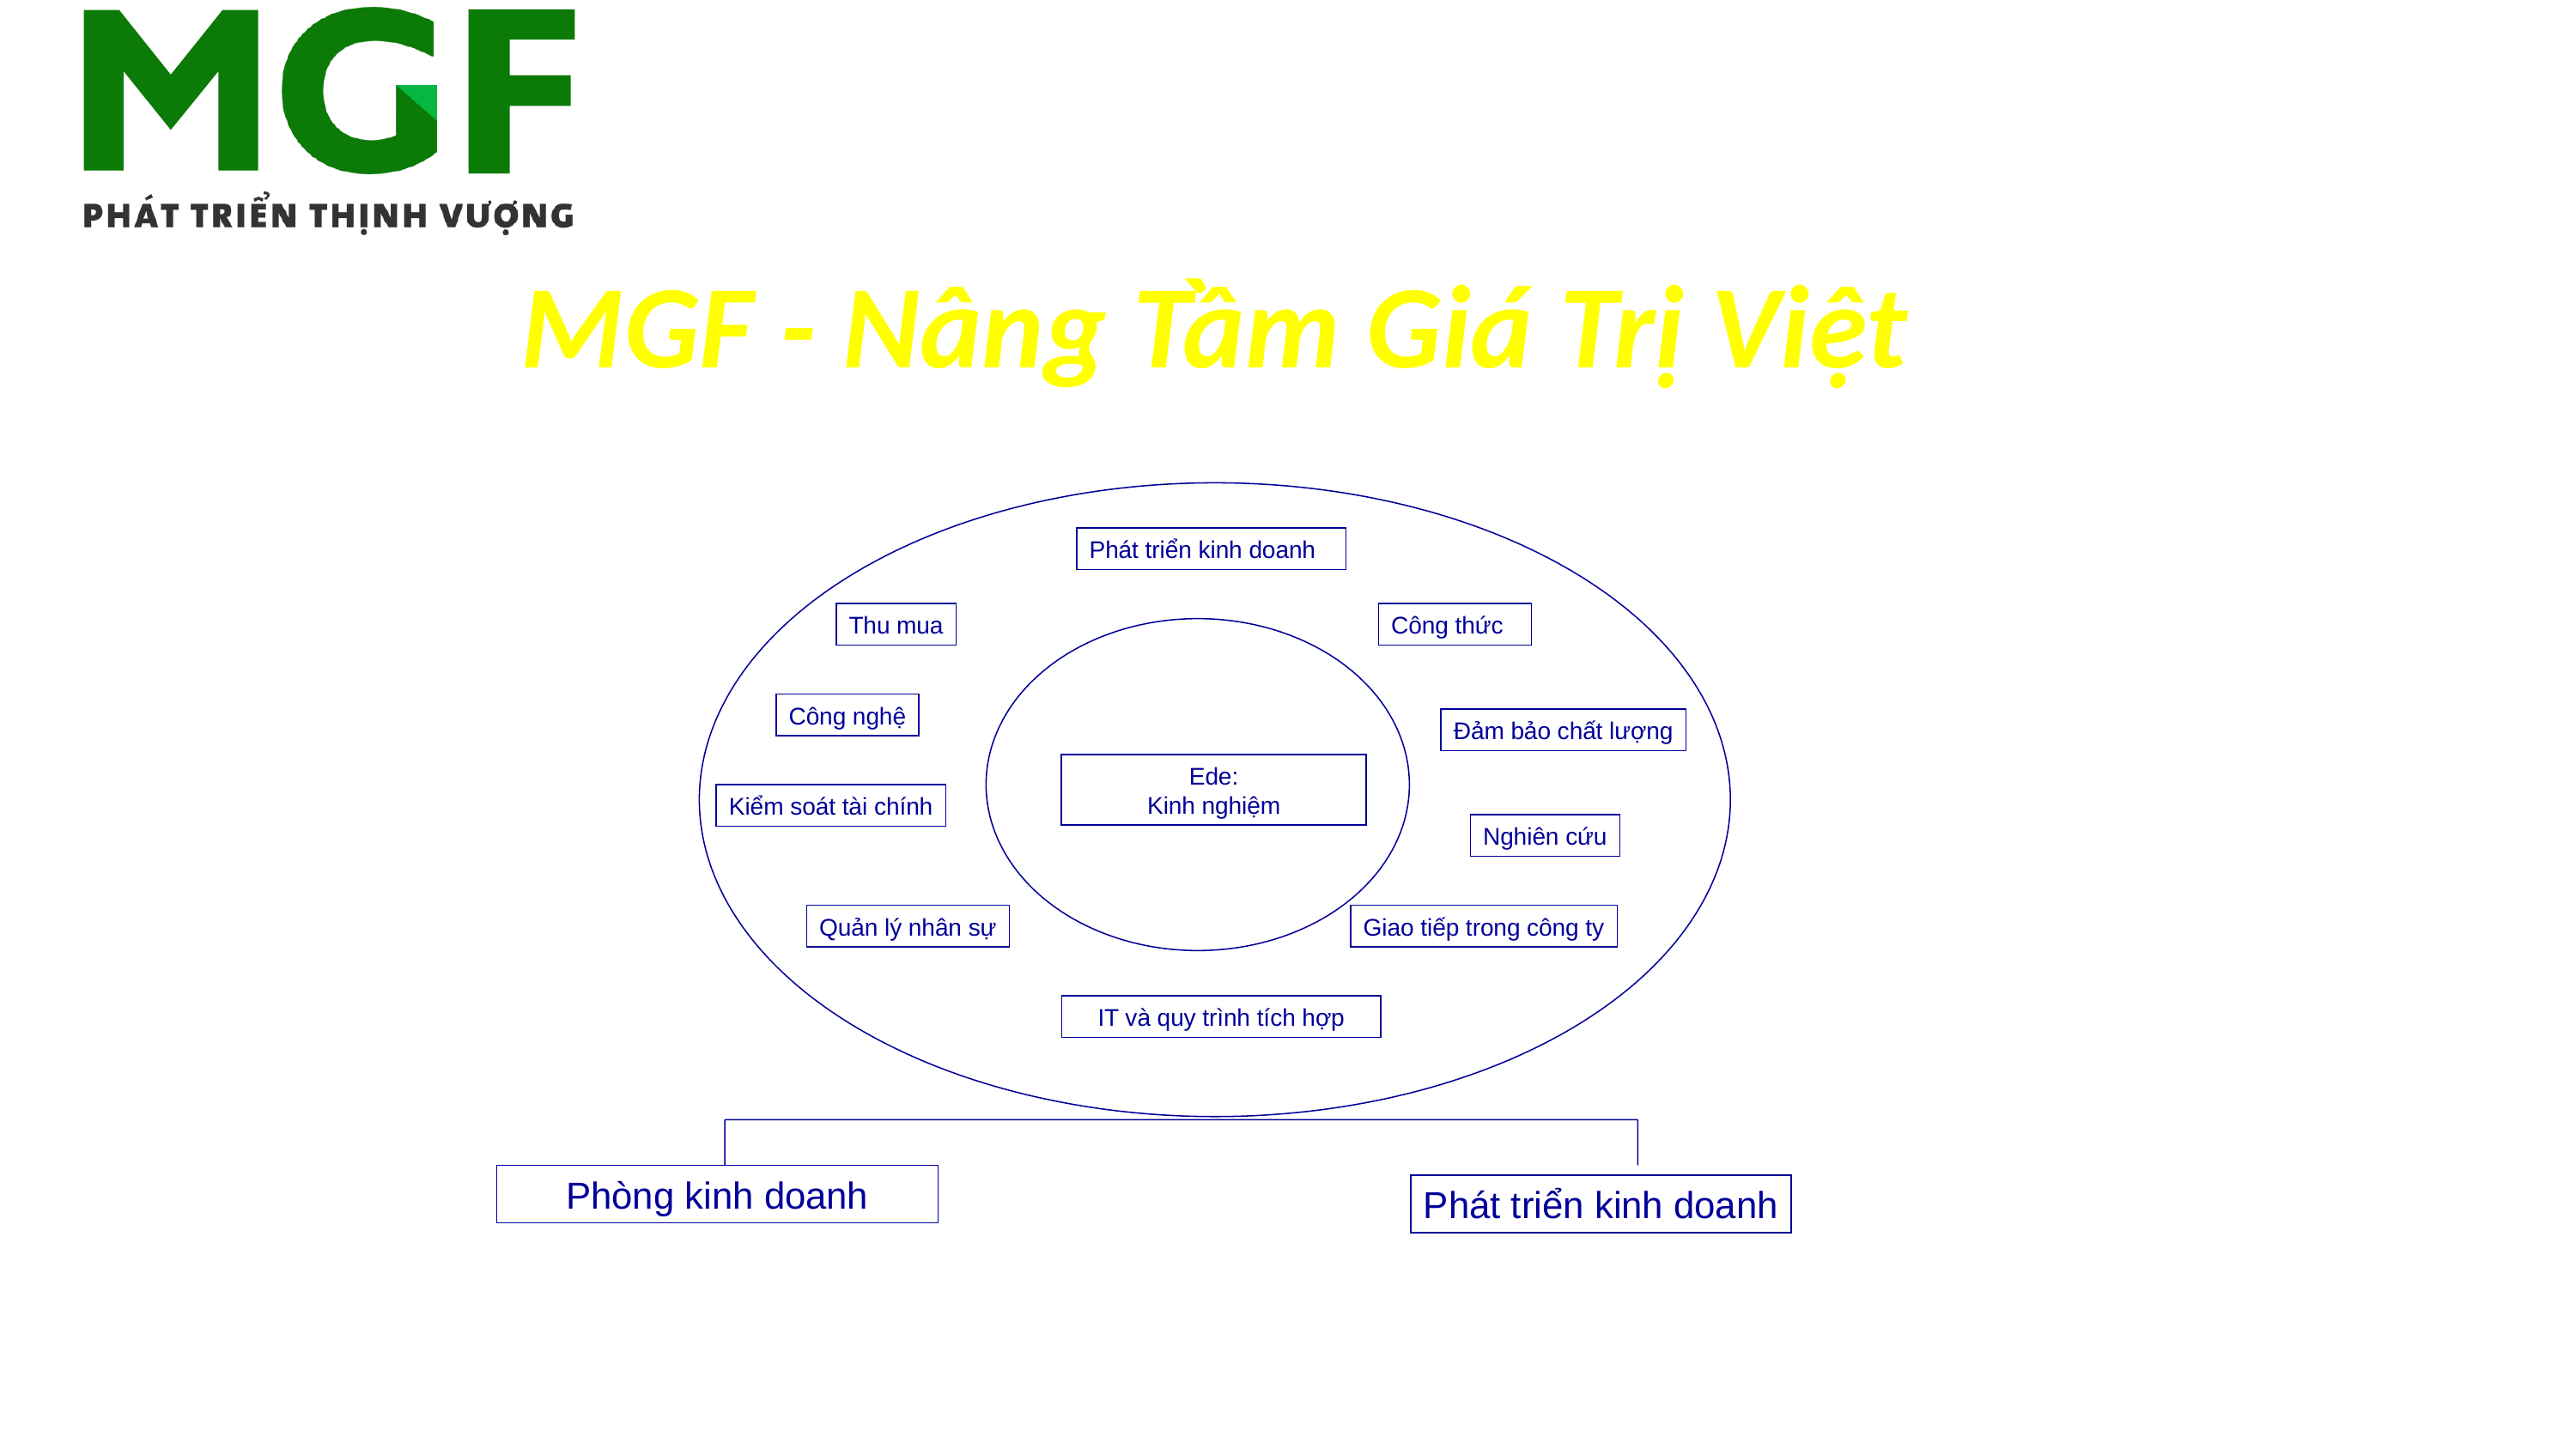

MGF - Nâng Tầm Giá Trị Việt

Phát triển kinh doanh
Thu mua
Công thức

Công nghệ
Đảm bảo chất lượng
Ede:
Kinh nghiệm
Kiểm soát tài chính
Nghiên cứu
Quản lý nhân sự
Giao tiếp trong công ty
IT và quy trình tích hợp

Phòng kinh doanh
Phát triển kinh doanh